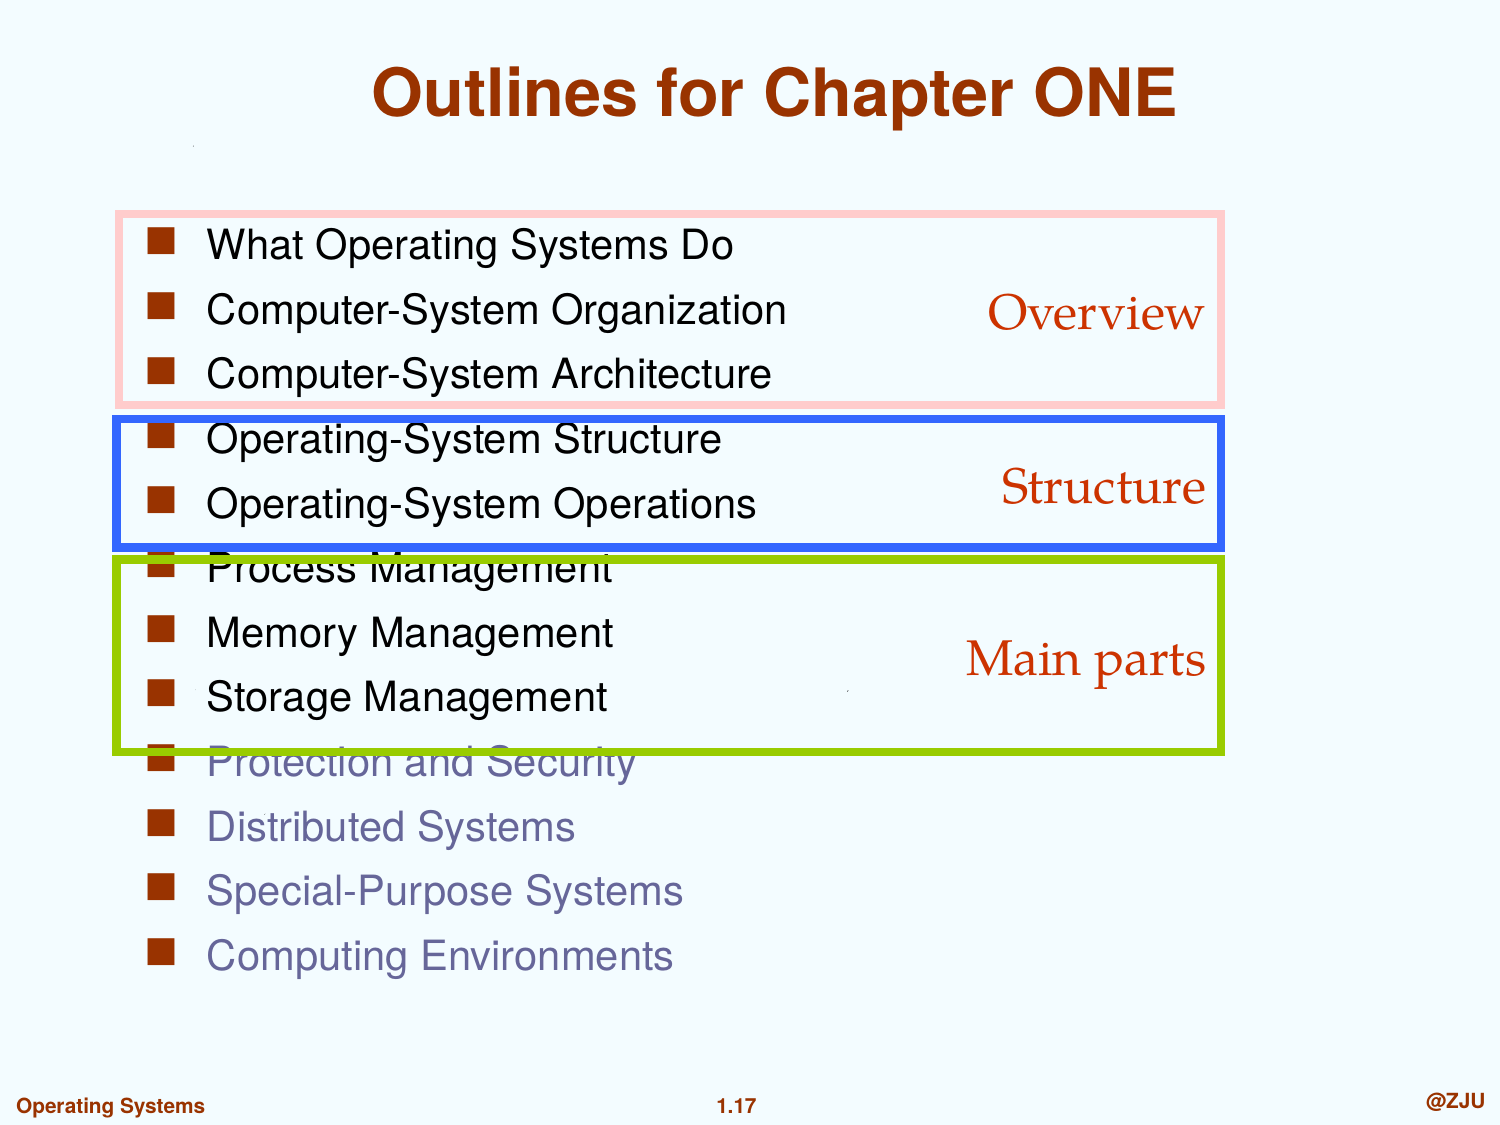

# Outlines for Chapter ONE
What Operating Systems Do
Computer-System Organization
Computer-System Architecture
Operating-System Structure
Operating-System Operations
Process Management
Memory Management
Storage Management
Protection and Security
Distributed Systems
Special-Purpose Systems
Computing Environments

Overview
Structure
Main parts